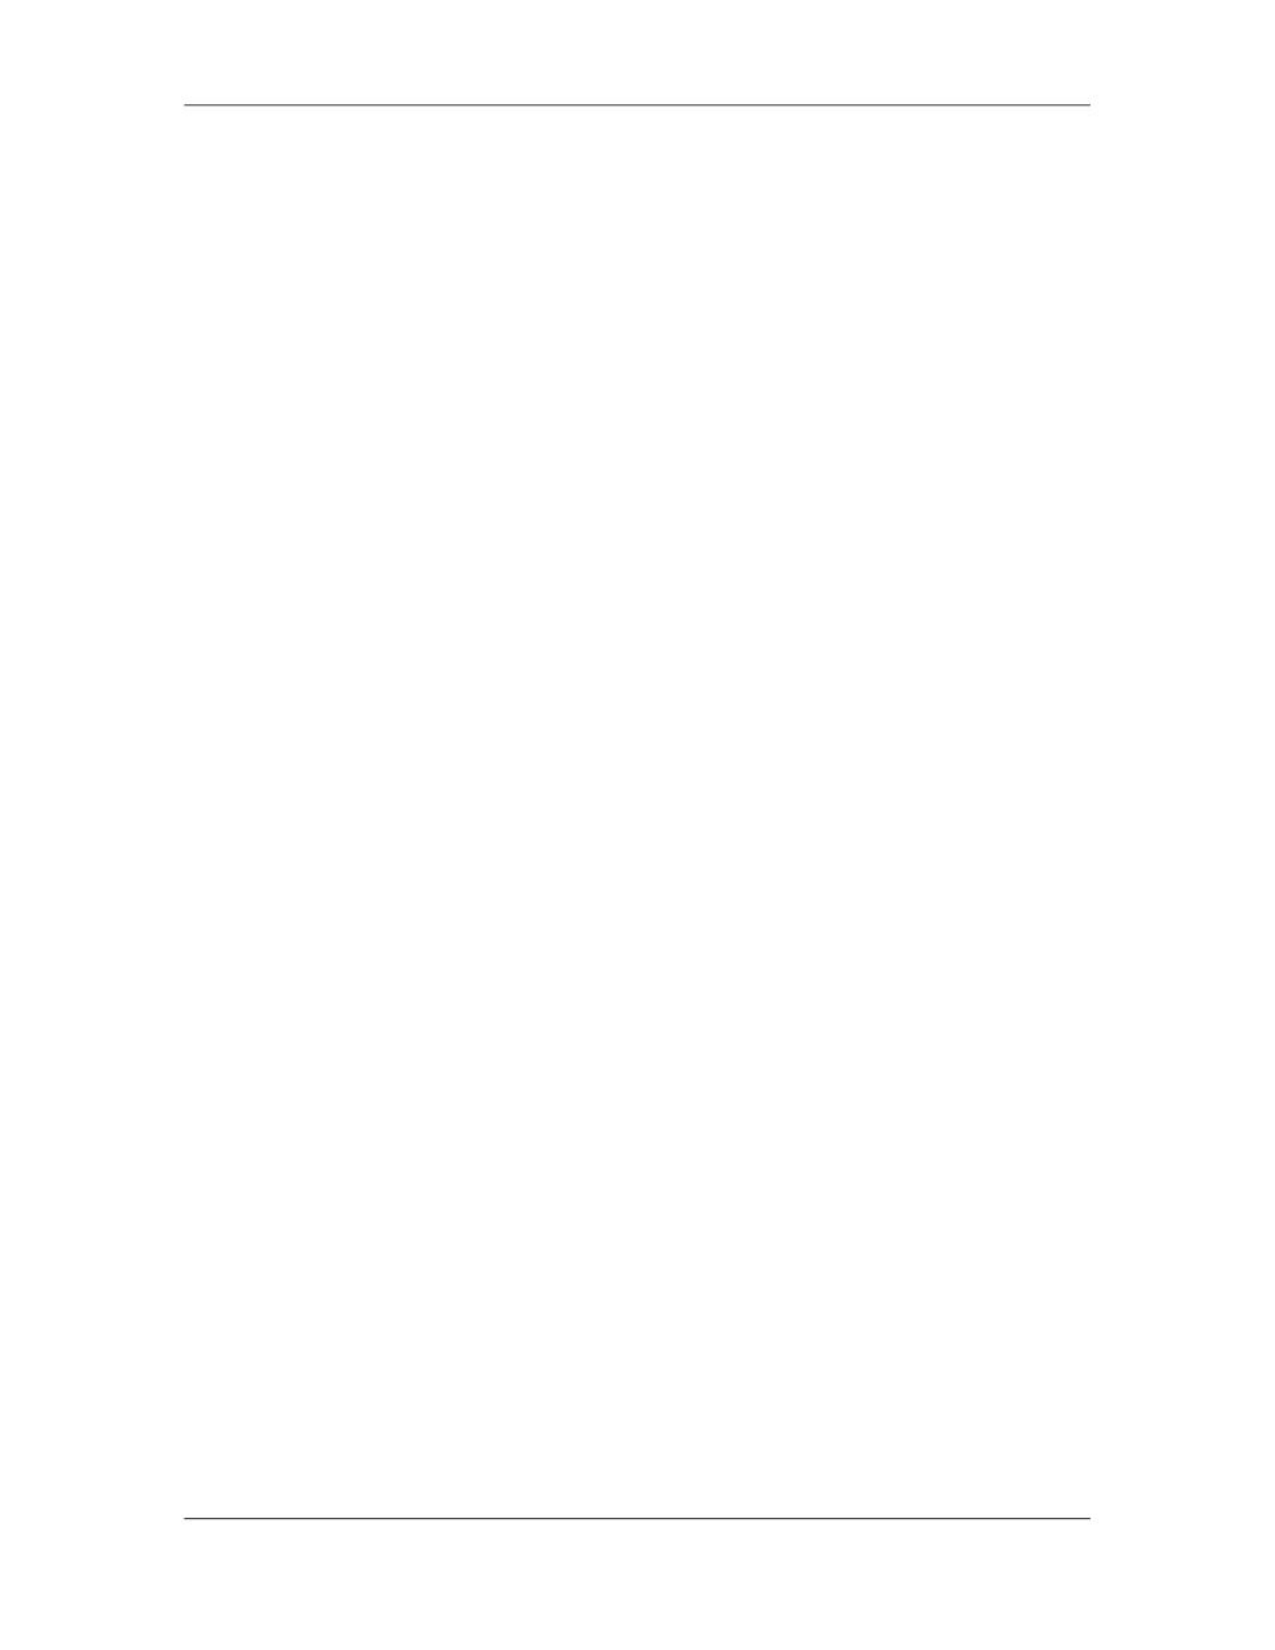

Software Project Management (CS615)

																																																																																																									The tasks performed for project initiation are mentioned below:

																																																																																																									Requirement gathering: The first task is to gather the customer requirements.

																																																																																																									Customer requirements may be spoken or unspoken. Therefore, the challenge for
																																																																																																									the project manager is to elicit the requirements in such a way that both the

																																																																																																									spoken and unspoken customer needs and wants are gathered. After collecting the
																																																																																																									required information, you need to translate the customer requirements into

																																																																																																									technical specifications for the software project.

																																																																																																									Scope determination: The scope of a software project can be defined as the
																																																																																																									combination of the software product arid services to be delivered to the customer.

																																																																																																									You carry out the scope determination exercise to define the scope of the software
																																																																																																									project. The scope determination exercise enables you to refine and understand

																																																																																																									the customer requirements. You can refine the scope definition further by
																																																																																																									breaking down each deliverable into smaller and more manageable activities. The

																																																																																																									scope determination exercise also helps you identify the technology for creating
																																																																																																									the software product.

																																																																																																									Resource allocation: During project initiation, you identify the resources required

																																																																																																									and allocate them to the software project. The resources identified may be people,
																																																																																																									reusable software components, and hardware or software tools. You allocate the

																																																																																																									resource to the software project on the basis of the activities defined in the scope
																																																																																																									determination exercise. While allocating appropriate resources for a software

																																																																																																									project, you also need to calculate the cost of each resource. The cost of a
																																																																																																									resource is calculated according to the duration of the resource in the software

																																																																																																									project. Estimating the cost of resources also helps you prepare a budget for the
																																																																																																									software project.

																																																																																																									Note:

																																																																																																									Scope determination and resource allocation are discussed in more detail in later
																																																																																																									chapters.

																																																																																																									Initial project plan: Another exercise that you carry out during project initiation

																																																																																																									is the creation of a rough project plan. This plan is a draft version and carries only
																																																																																																									the primitive project plan features. This project plan carries the initial risk

																																																																																																									analysis of the software project, the initial start and end dates, the duration of the
																																																																																																									activities in the project, and the sequencing of these activities.

																																																																																										•										Project Planning, Controlling, and Tracking

																																																																																																									This activity of the project manager involves detailed tasks. These tasks are
																																																																																																									mentioned below:

																																																																																																									Detailed project plan: After the scope for the software project is determined and

																																																																																																									the product design is ready, you prepare a detailed project plan. To create a
																																																																																																									detailed project plan, you define a detailed list of all the elements that make up the

																																																																																								                                                                                                                                 78

																																																																																																																																																																																						© Copyright Virtual University of Pakistan